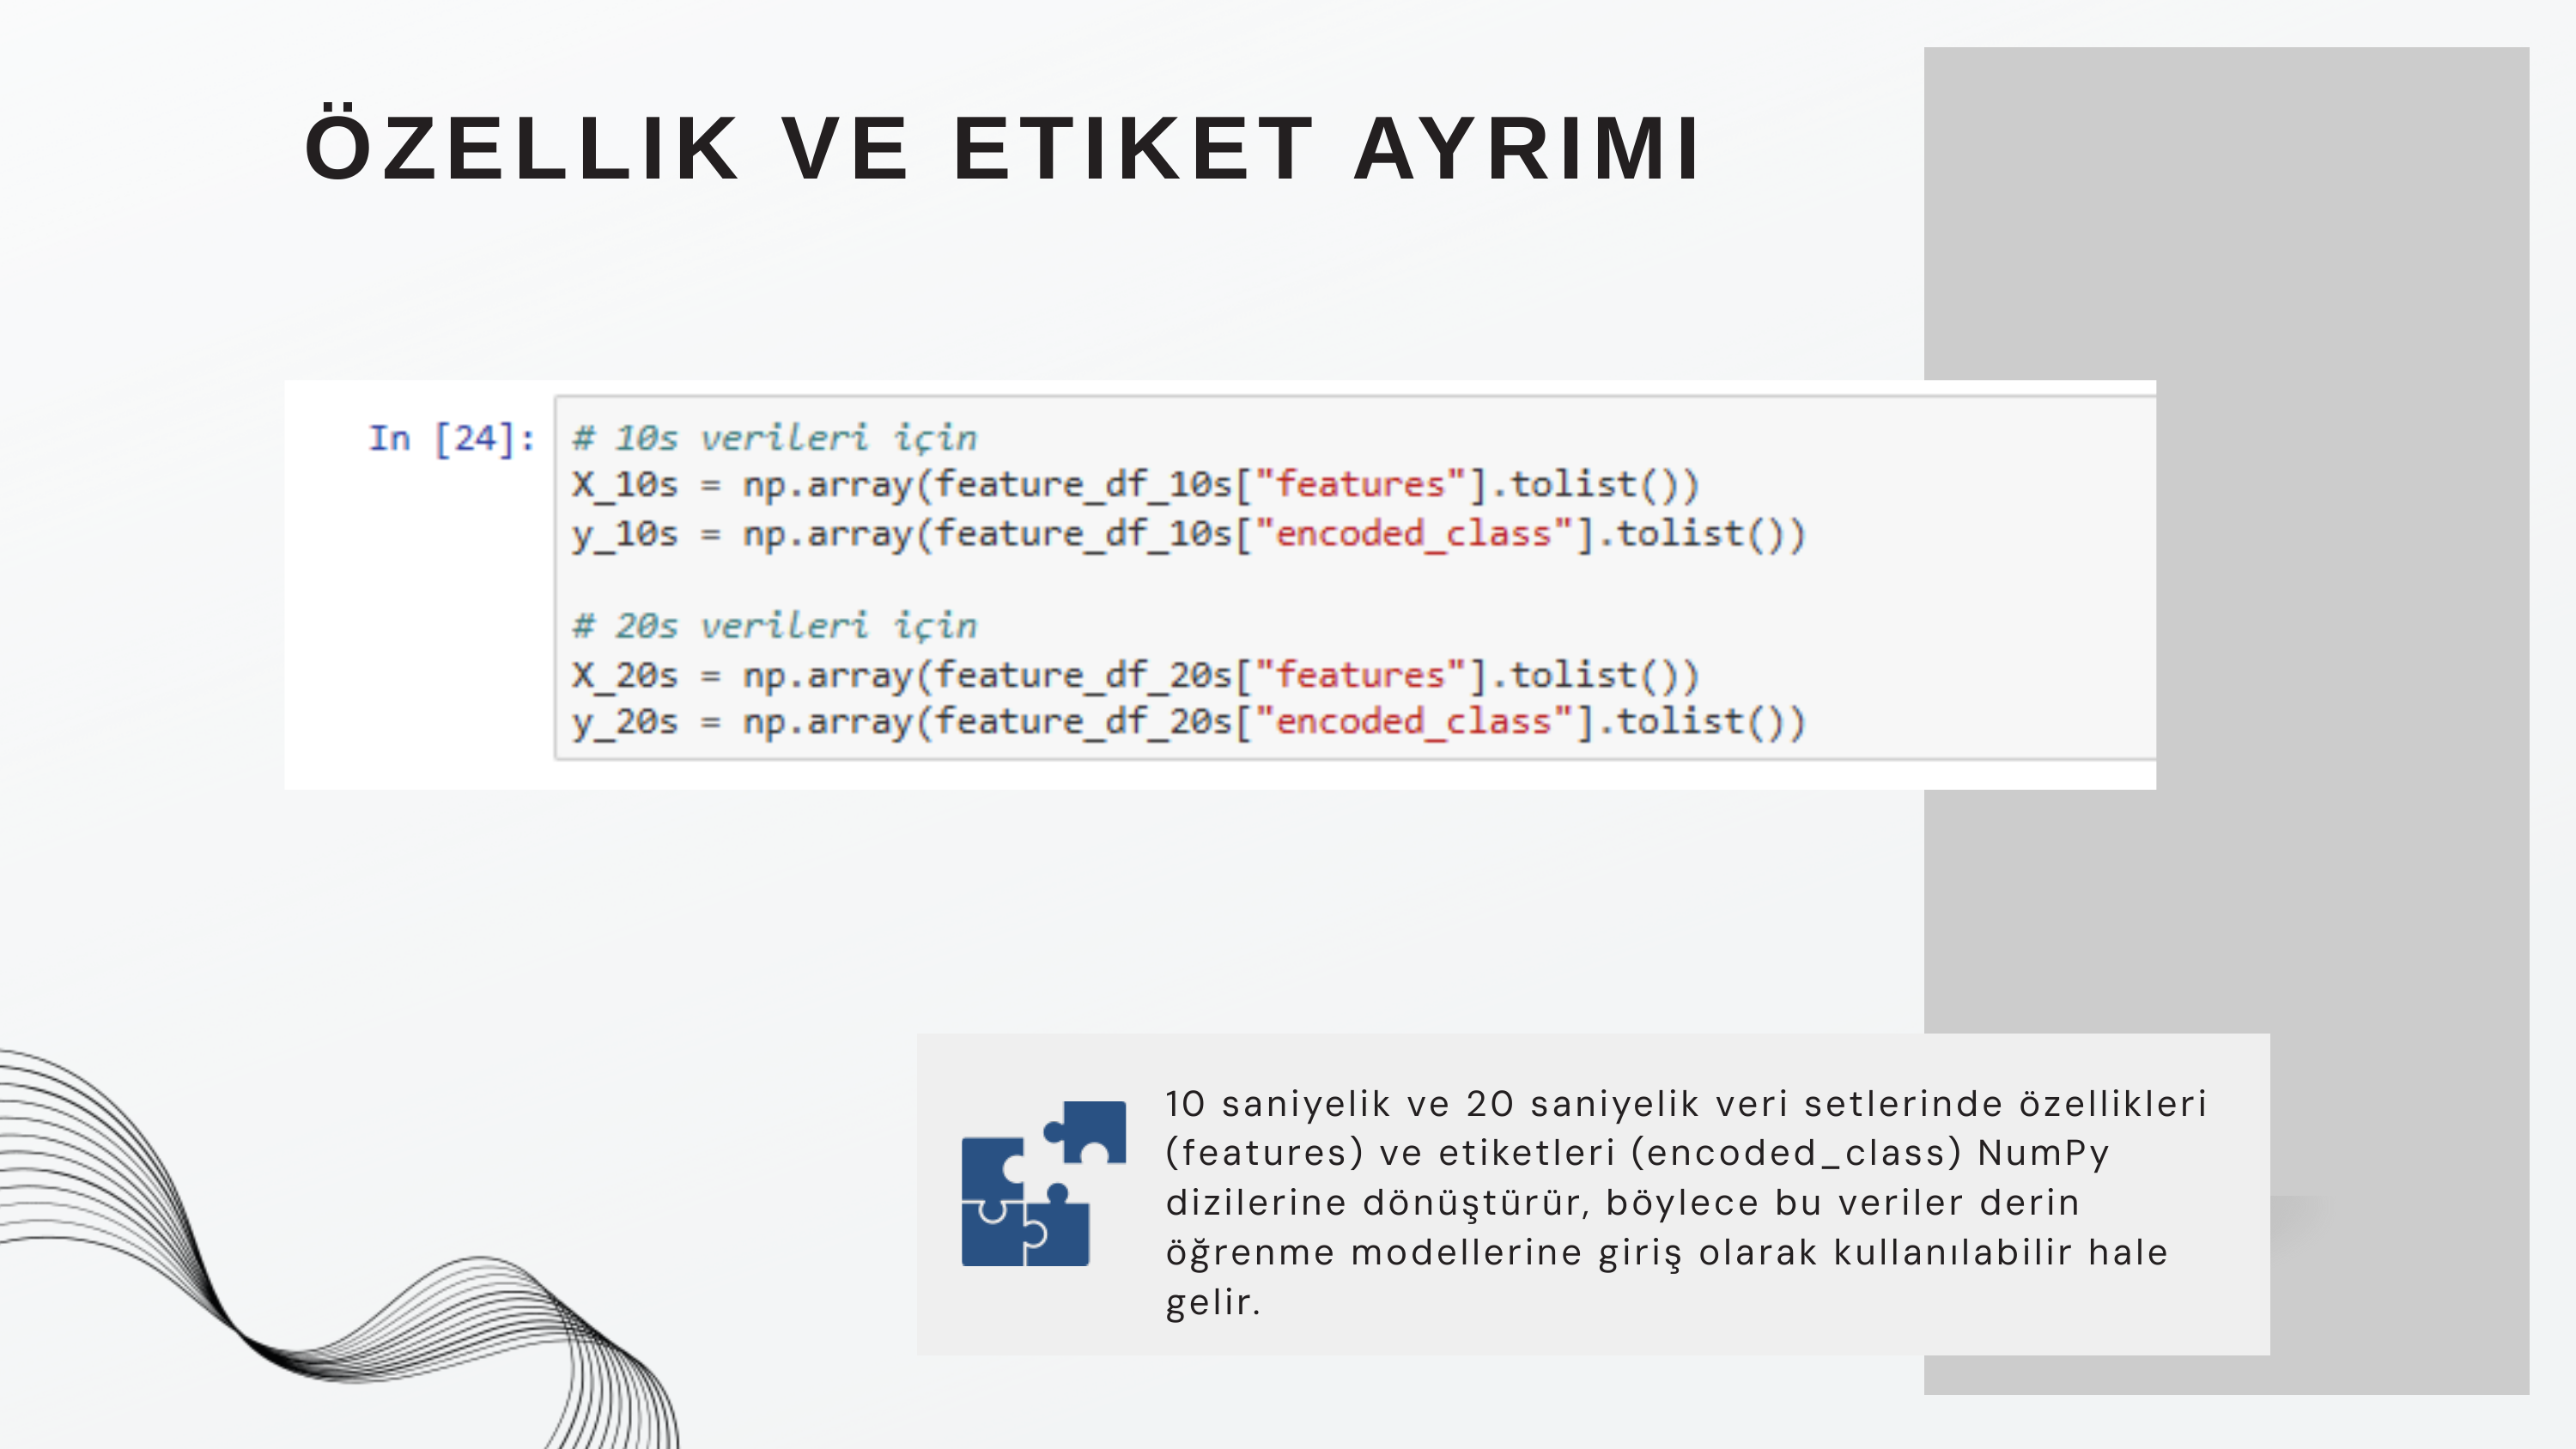

ÖZELLIK VE ETIKET AYRIMI

10 saniyelik ve 20 saniyelik veri setlerinde özellikleri (features) ve etiketleri (encoded_class) NumPy dizilerine dönüştürür, böylece bu veriler derin öğrenme modellerine giriş olarak kullanılabilir hale gelir.